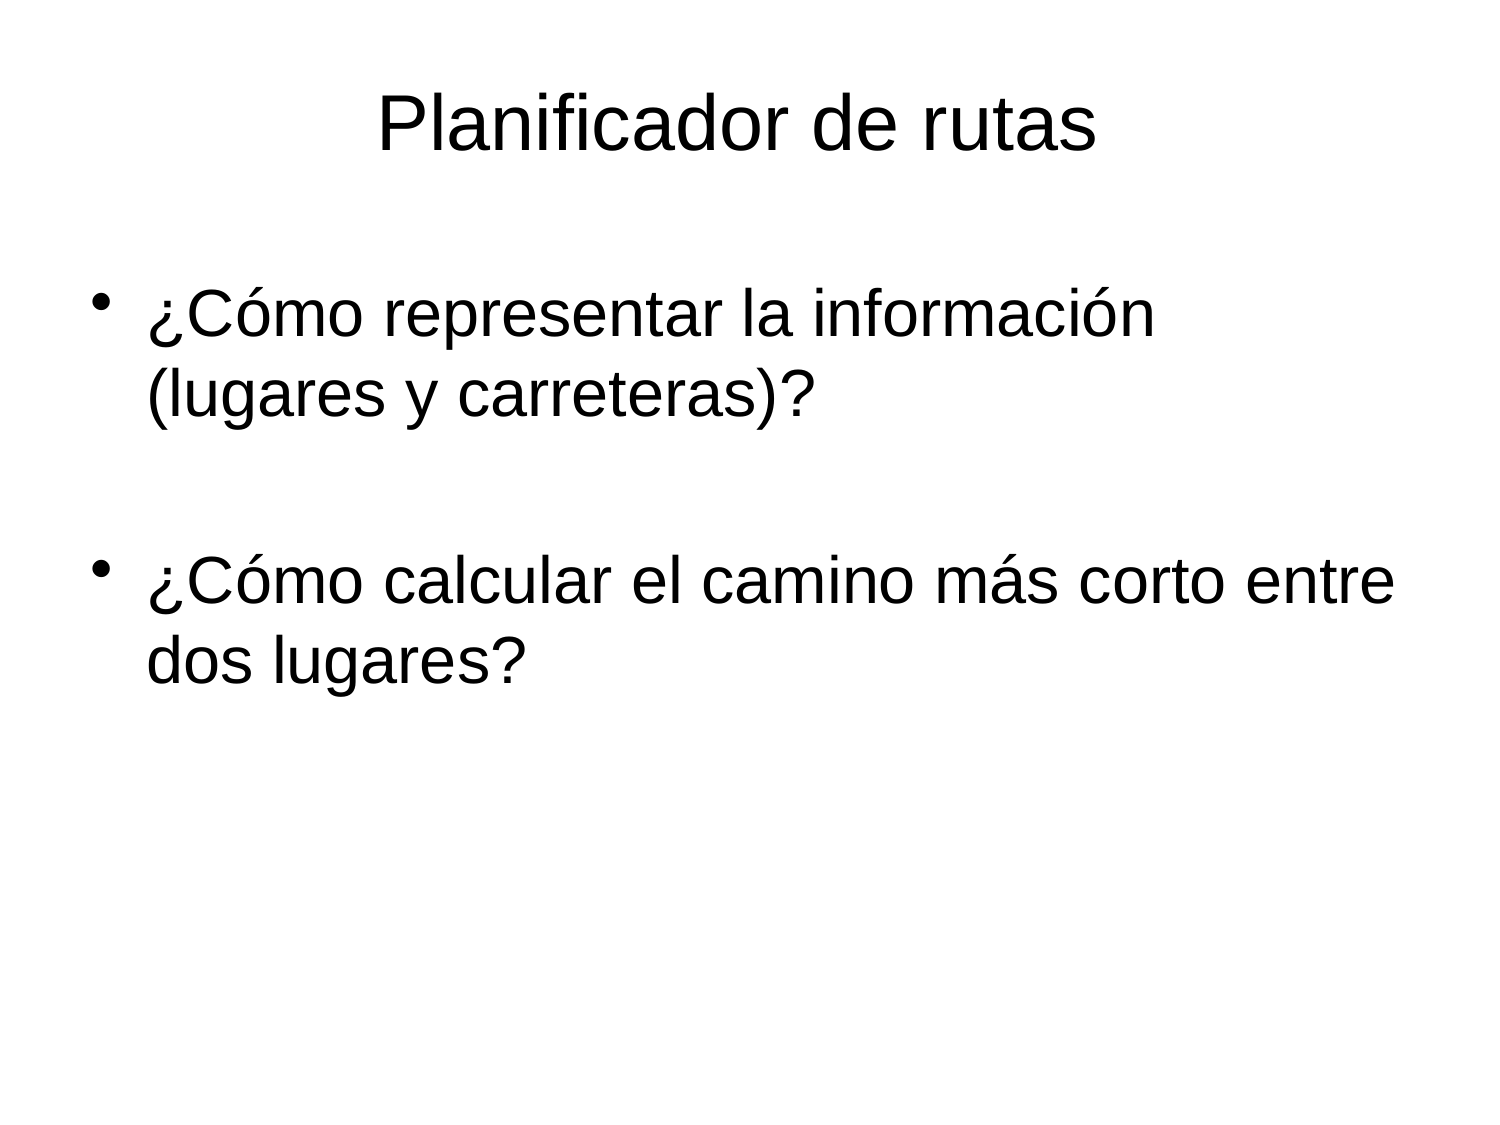

# Planificador de rutas
¿Cómo representar la información (lugares y carreteras)?

¿Cómo calcular el camino más corto entre dos lugares?